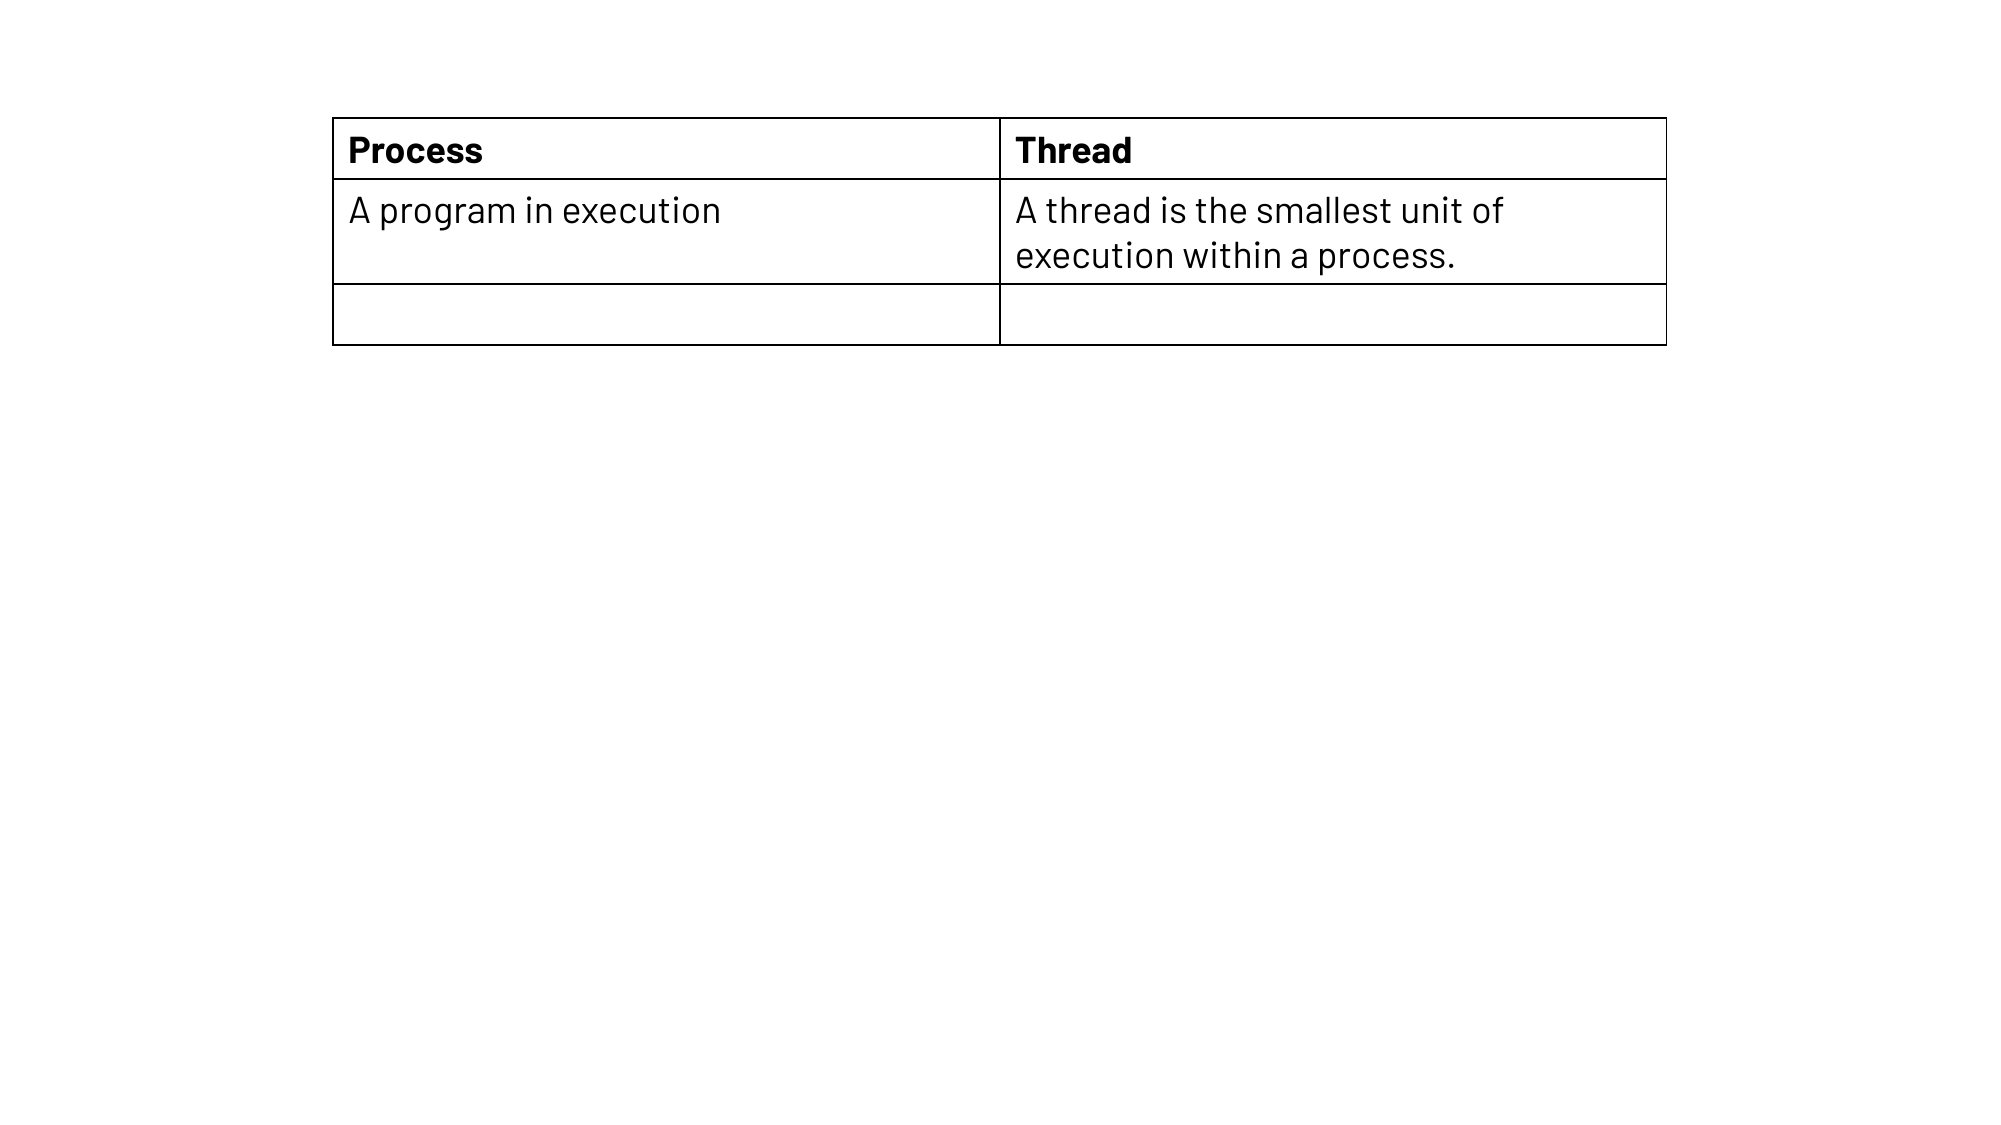

| Process | Thread |
| --- | --- |
| A program in execution | A thread is the smallest unit of execution within a process. |
|  |  |